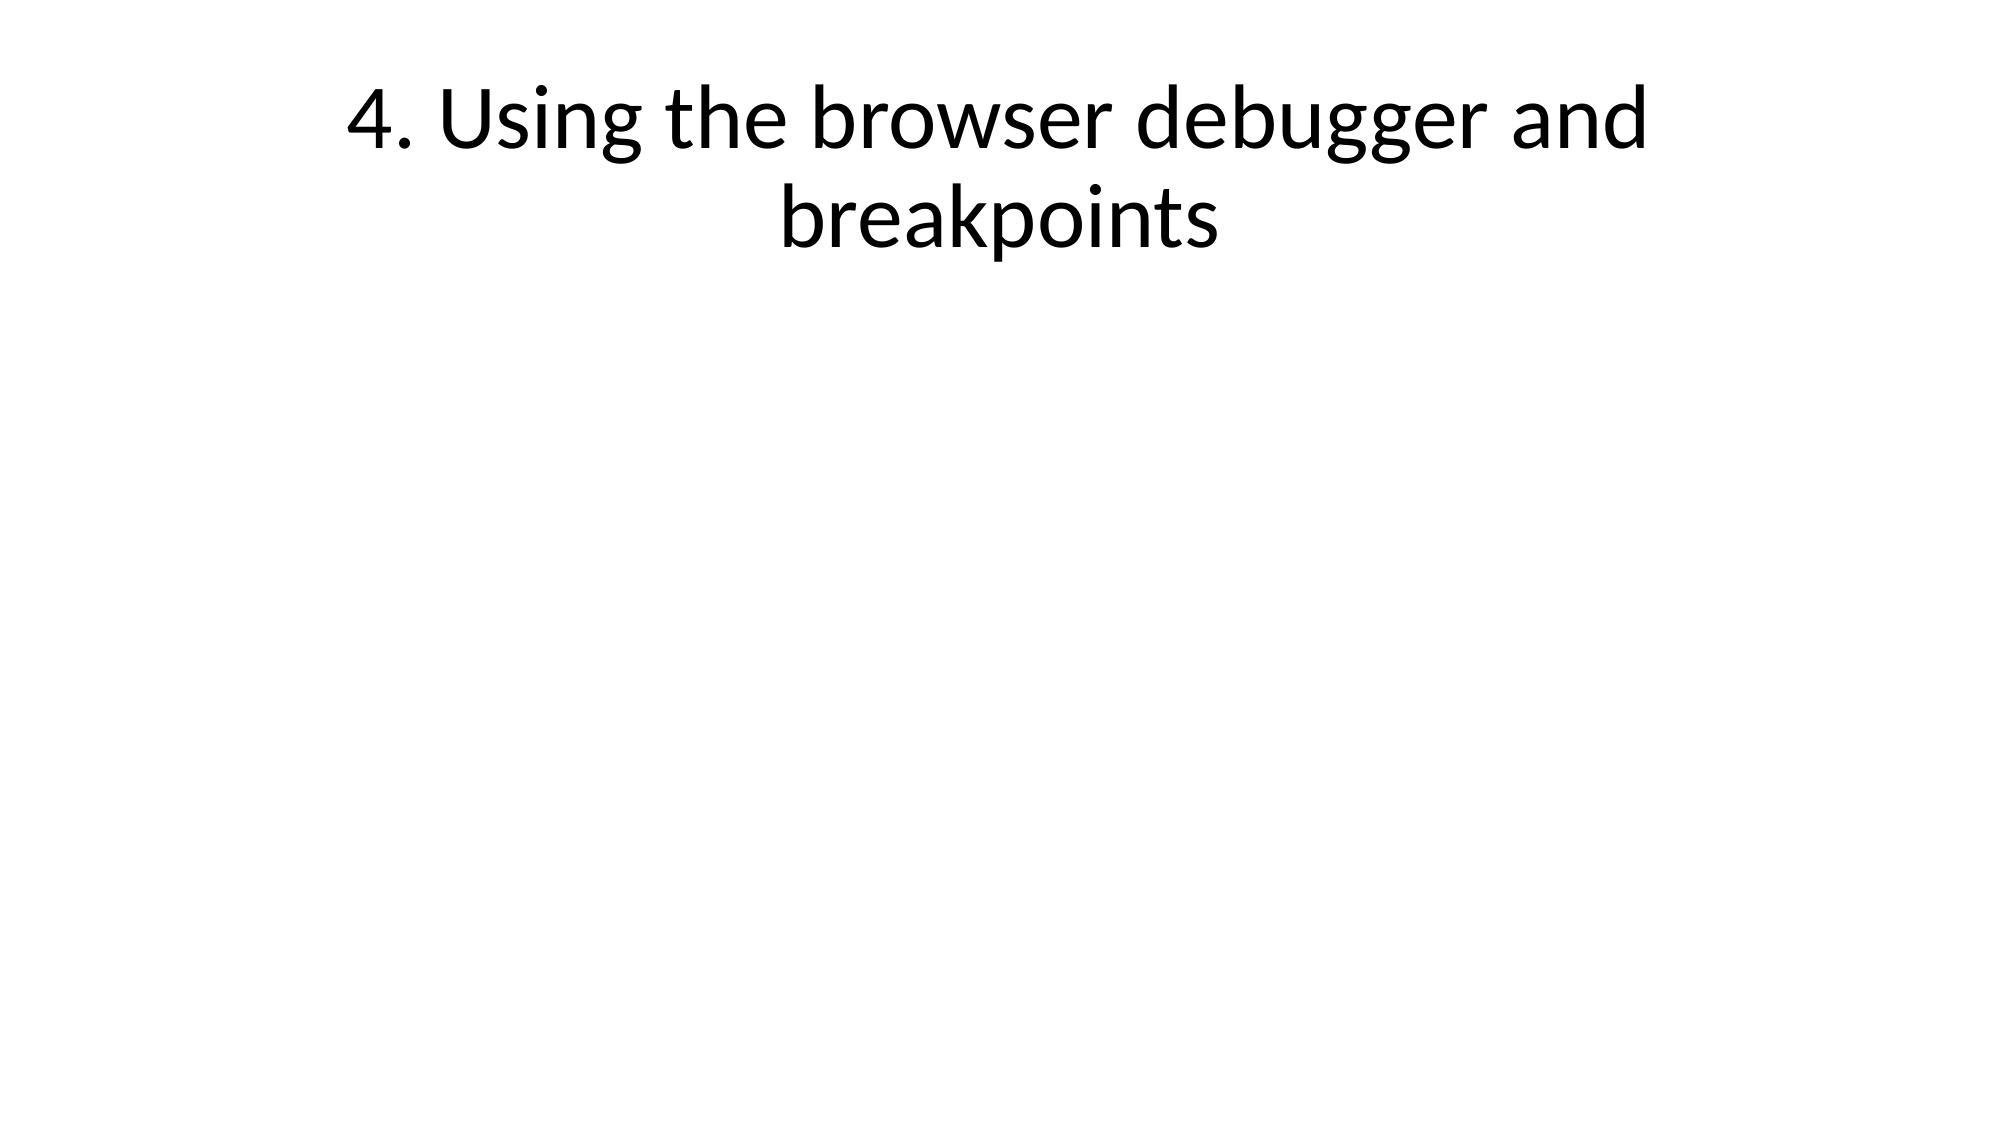

# 4. Using the browser debugger and breakpoints